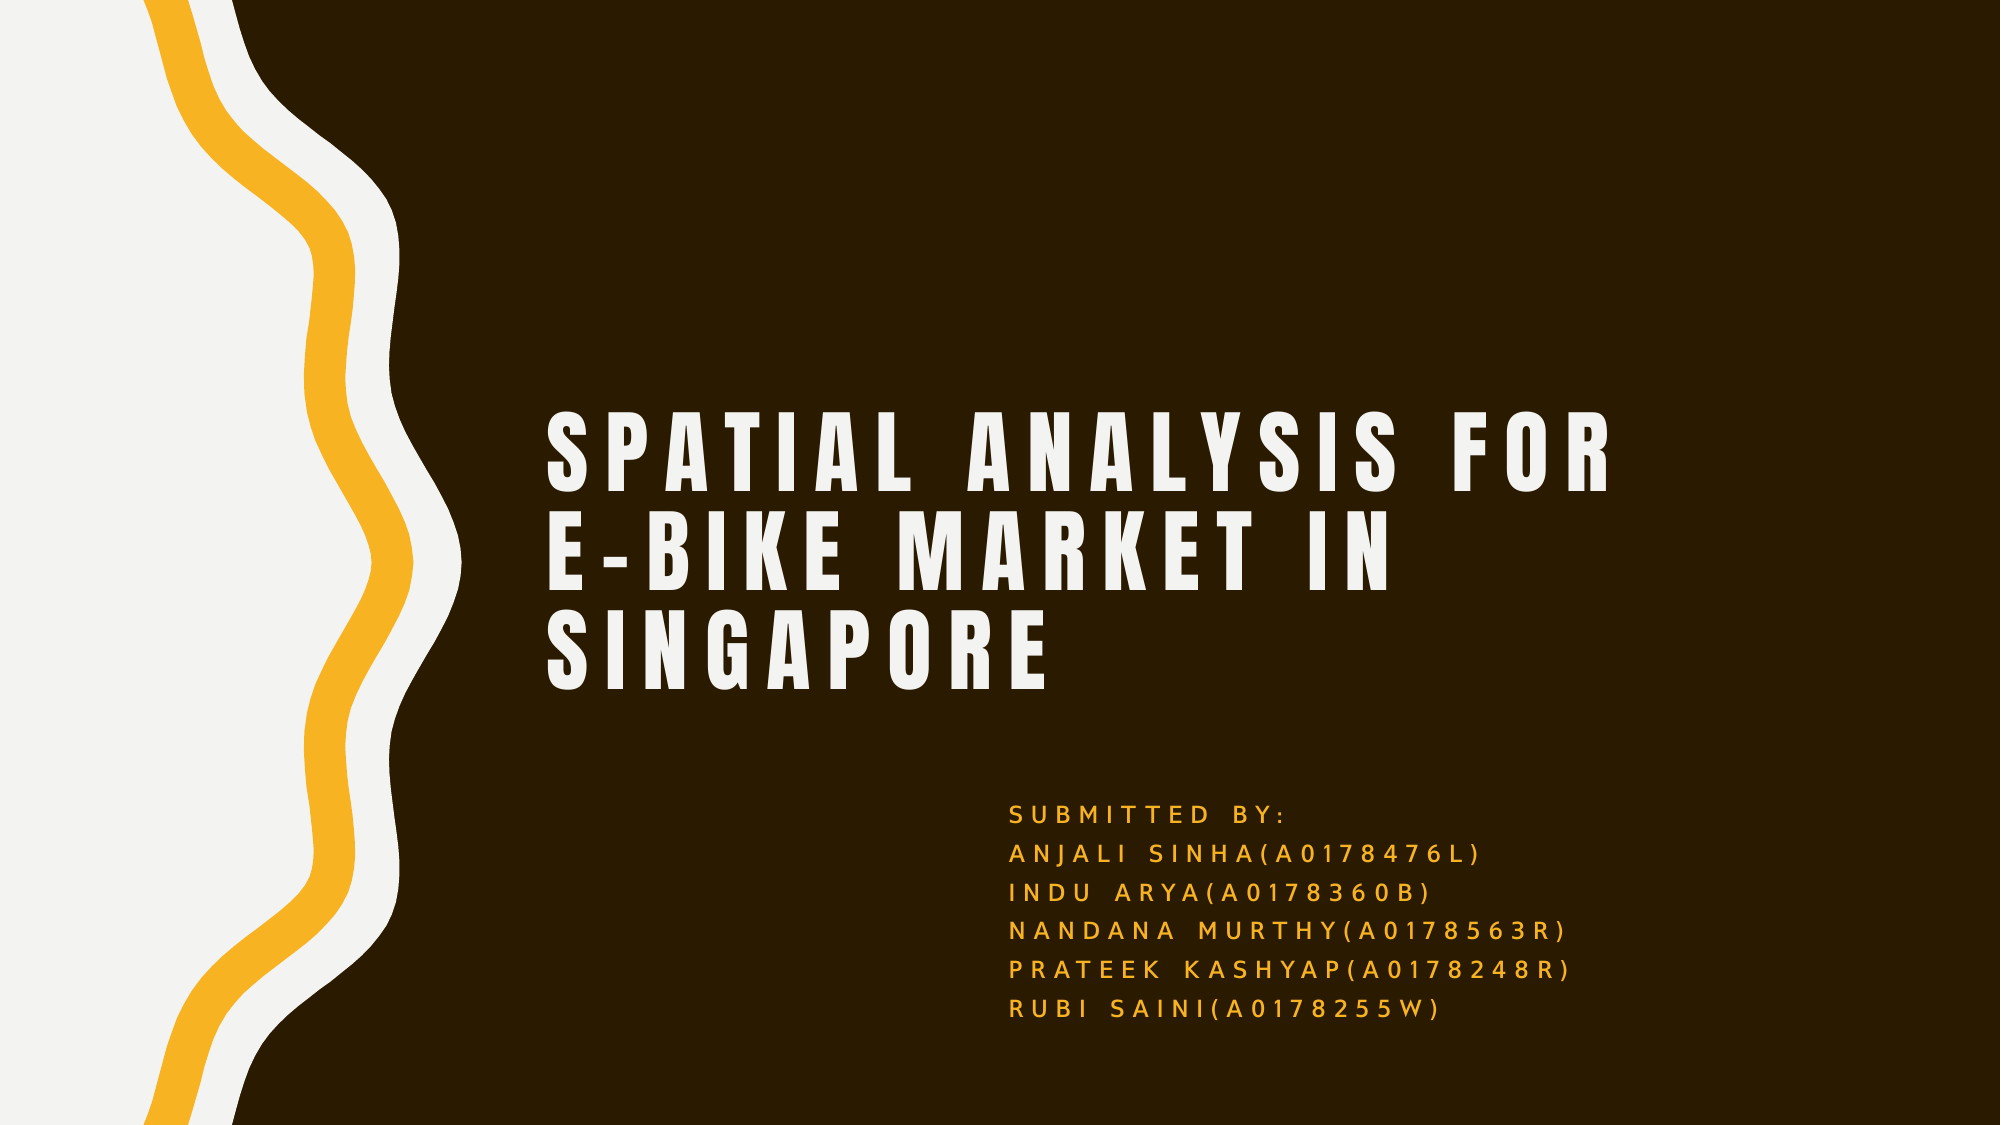

# Spatial analysis for E-bike market in Singapore
			SUBmitted by:
			Anjali Sinha(A0178476l)
			Indu arya(A0178360B)
			Nandana murthy(A0178563R)
			Prateek Kashyap(A0178248R)
			Rubi saini(A0178255W)